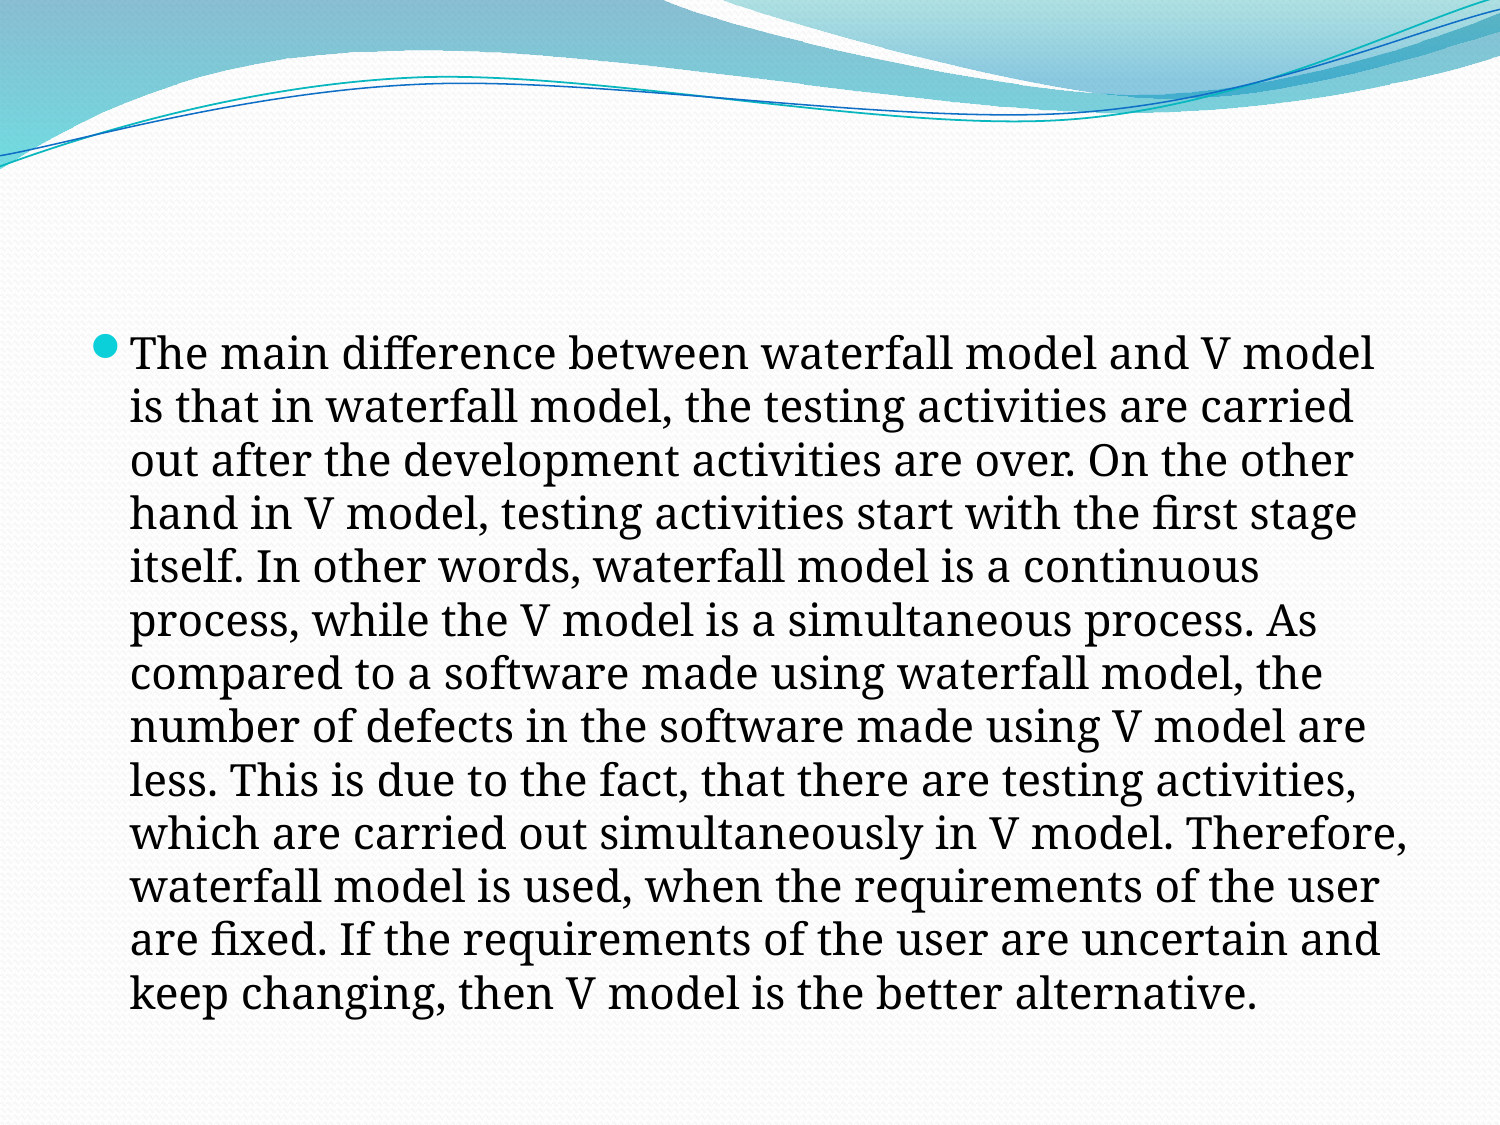

#
The main difference between waterfall model and V model is that in waterfall model, the testing activities are carried out after the development activities are over. On the other hand in V model, testing activities start with the first stage itself. In other words, waterfall model is a continuous process, while the V model is a simultaneous process. As compared to a software made using waterfall model, the number of defects in the software made using V model are less. This is due to the fact, that there are testing activities, which are carried out simultaneously in V model. Therefore, waterfall model is used, when the requirements of the user are fixed. If the requirements of the user are uncertain and keep changing, then V model is the better alternative.